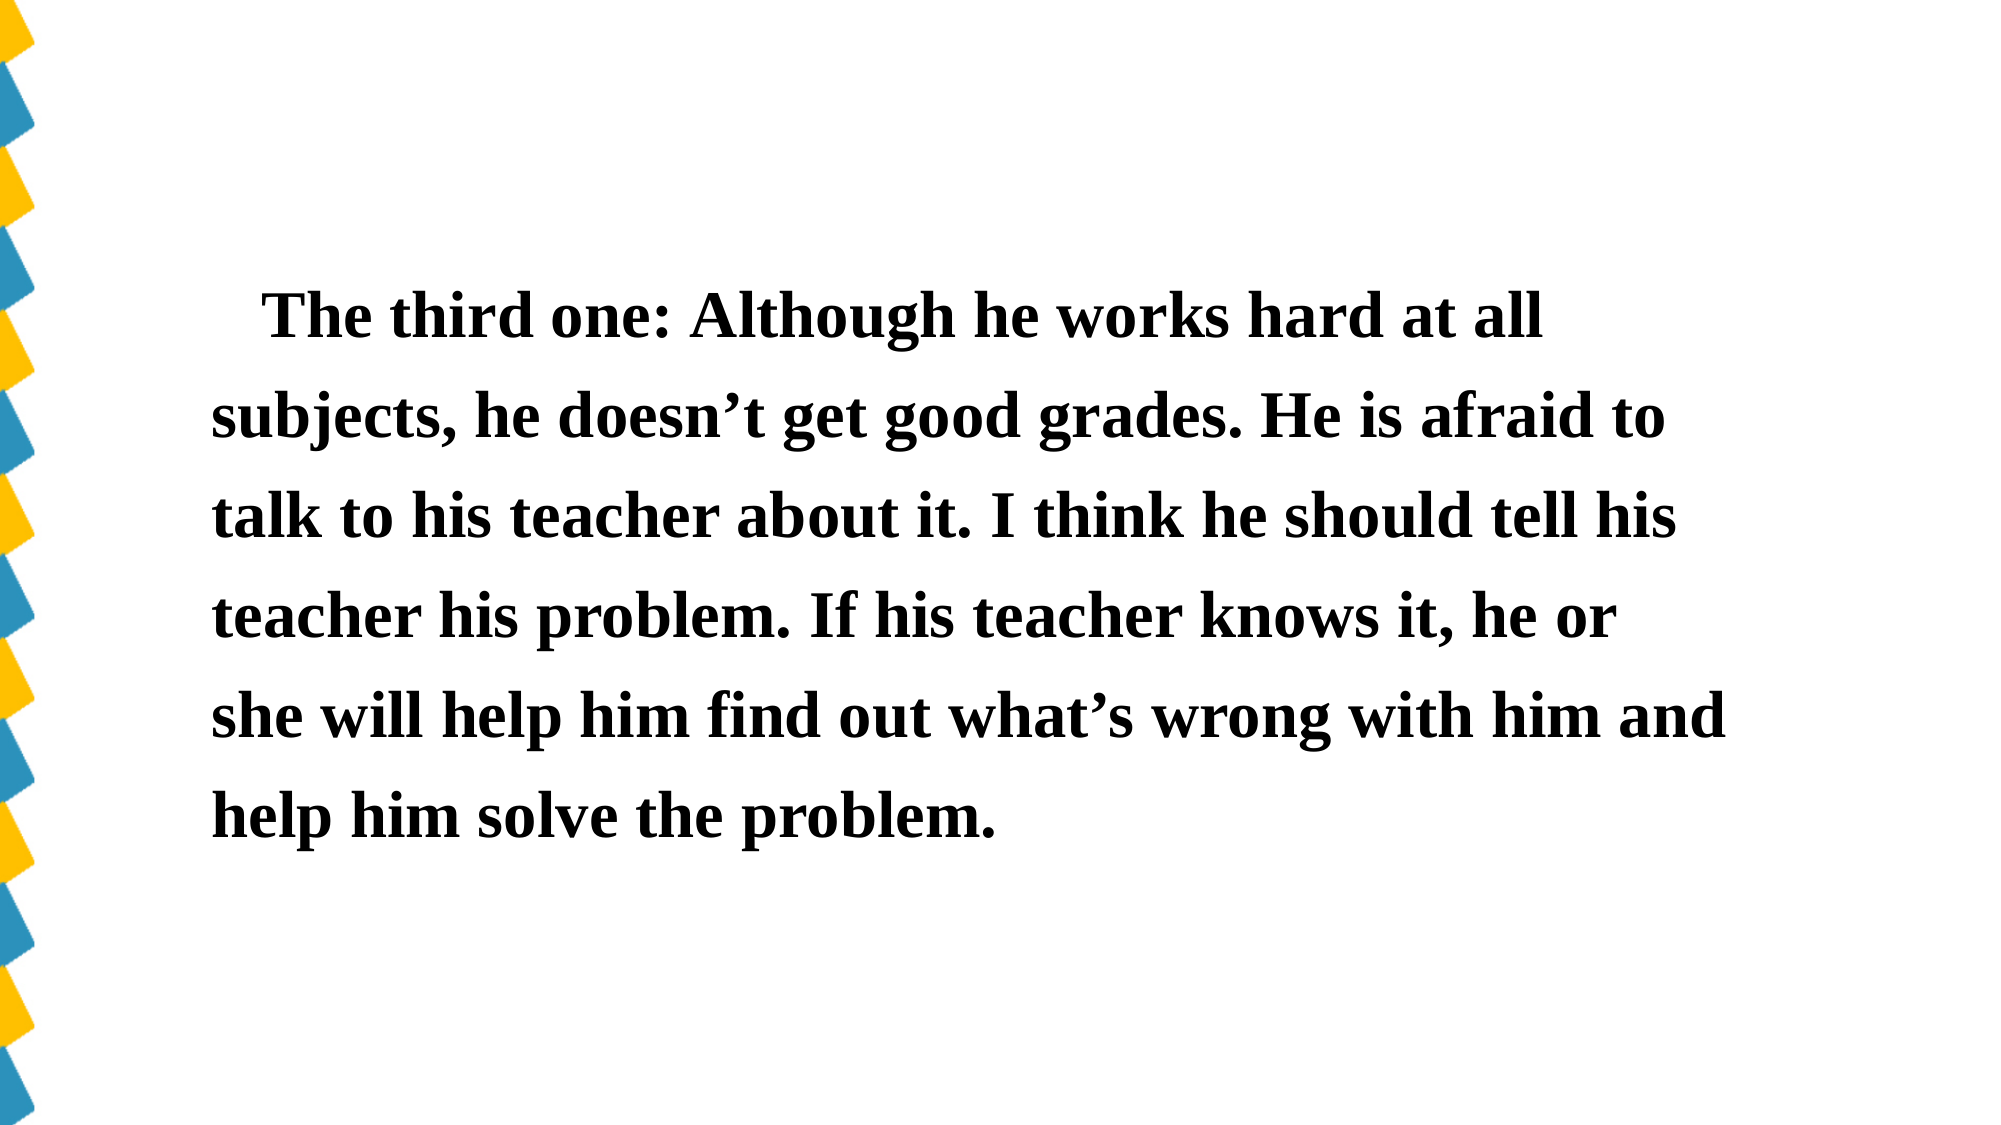

The third one: Although he works hard at all subjects, he doesn’t get good grades. He is afraid to talk to his teacher about it. I think he should tell his teacher his problem. If his teacher knows it, he or she will help him find out what’s wrong with him and help him solve the problem.